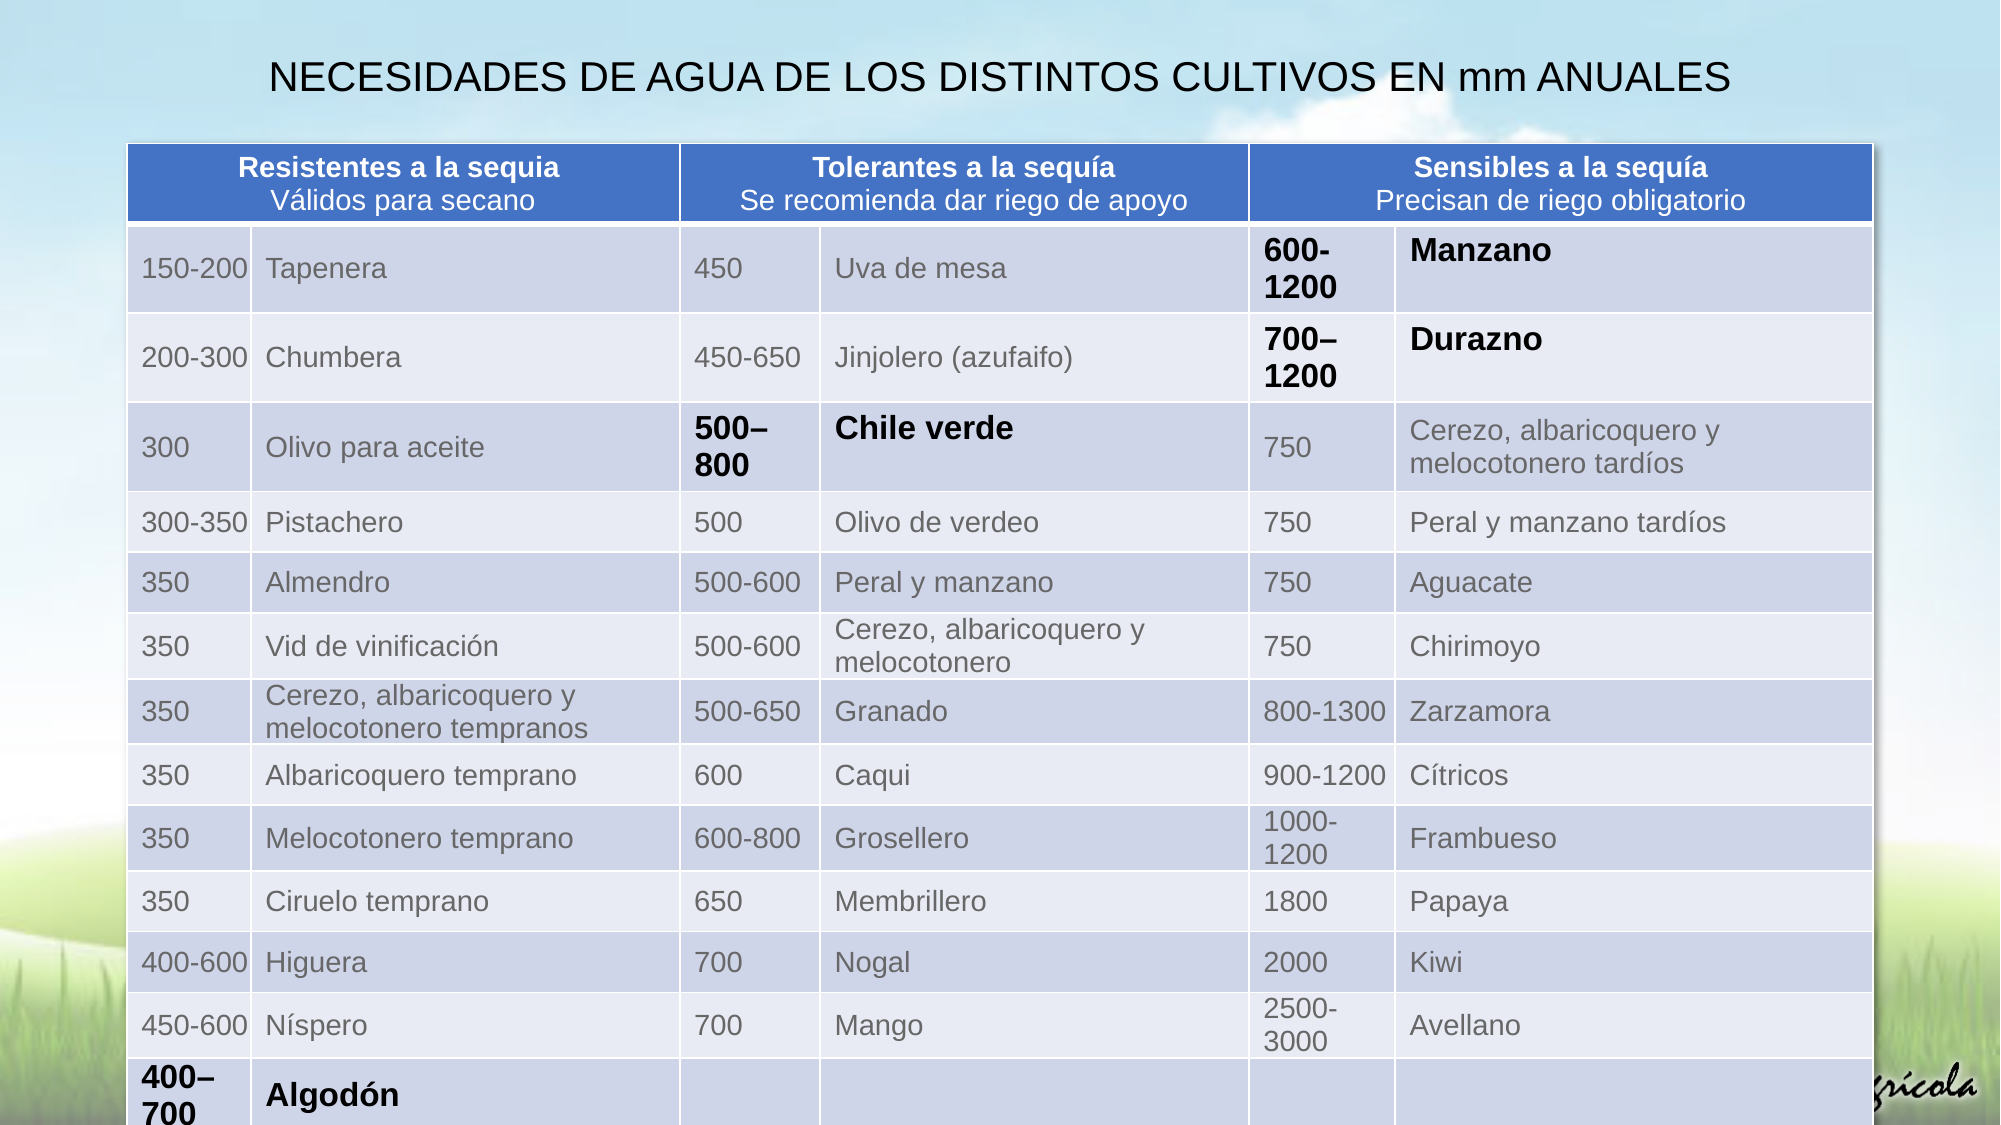

NECESIDADES DE AGUA DE LOS DISTINTOS CULTIVOS EN mm ANUALES
| Resistentes a la sequia Válidos para secano |  | Tolerantes a la sequía Se recomienda dar riego de apoyo |  | Sensibles a la sequía Precisan de riego obligatorio |  |
| --- | --- | --- | --- | --- | --- |
| 150-200 | Tapenera | 450 | Uva de mesa | 600-1200 | Manzano |
| 200-300 | Chumbera | 450-650 | Jinjolero (azufaifo) | 700–1200 | Durazno |
| 300 | Olivo para aceite | 500–800 | Chile verde | 750 | Cerezo, albaricoquero y melocotonero tardíos |
| 300-350 | Pistachero | 500 | Olivo de verdeo | 750 | Peral y manzano tardíos |
| 350 | Almendro | 500-600 | Peral y manzano | 750 | Aguacate |
| 350 | Vid de vinificación | 500-600 | Cerezo, albaricoquero y melocotonero | 750 | Chirimoyo |
| 350 | Cerezo, albaricoquero y melocotonero tempranos | 500-650 | Granado | 800-1300 | Zarzamora |
| 350 | Albaricoquero temprano | 600 | Caqui | 900-1200 | Cítricos |
| 350 | Melocotonero temprano | 600-800 | Grosellero | 1000-1200 | Frambueso |
| 350 | Ciruelo temprano | 650 | Membrillero | 1800 | Papaya |
| 400-600 | Higuera | 700 | Nogal | 2000 | Kiwi |
| 450-600 | Níspero | 700 | Mango | 2500-3000 | Avellano |
| 400–700 | Algodón |  |  |  |  |